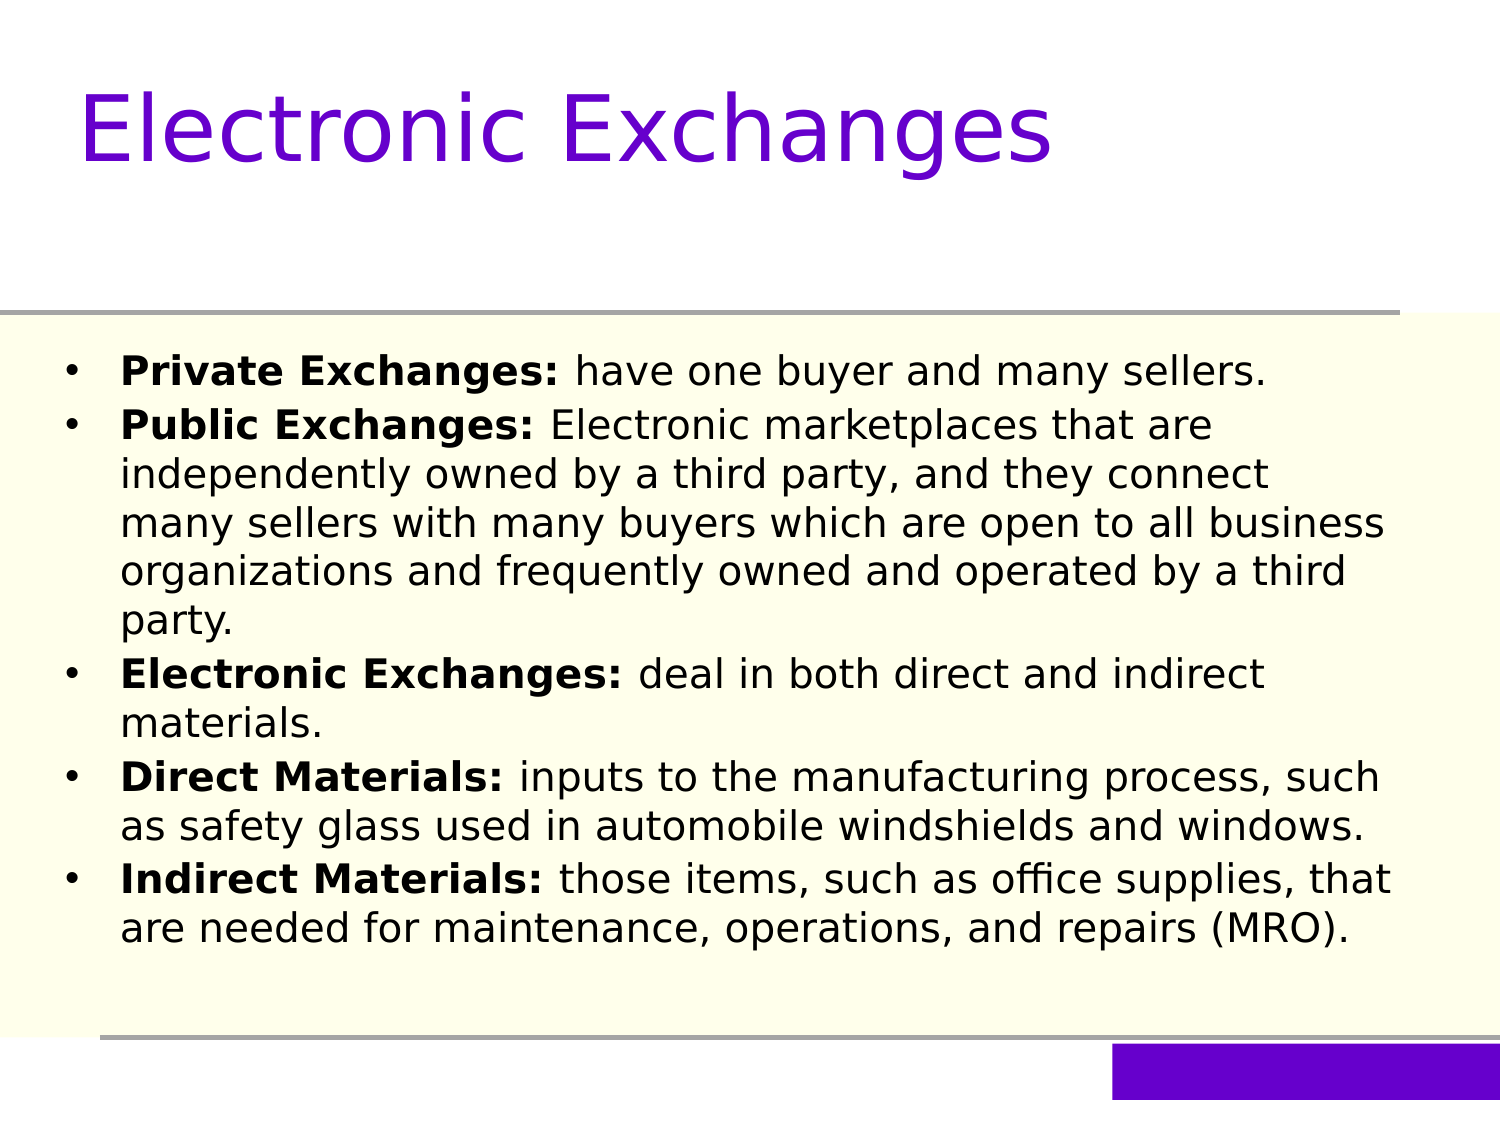

Electronic Exchanges
Private Exchanges: have one buyer and many sellers.
Public Exchanges: Electronic marketplaces that are independently owned by a third party, and they connect many sellers with many buyers which are open to all business organizations and frequently owned and operated by a third party.
Electronic Exchanges: deal in both direct and indirect materials.
Direct Materials: inputs to the manufacturing process, such as safety glass used in automobile windshields and windows.
Indirect Materials: those items, such as office supplies, that are needed for maintenance, operations, and repairs (MRO).